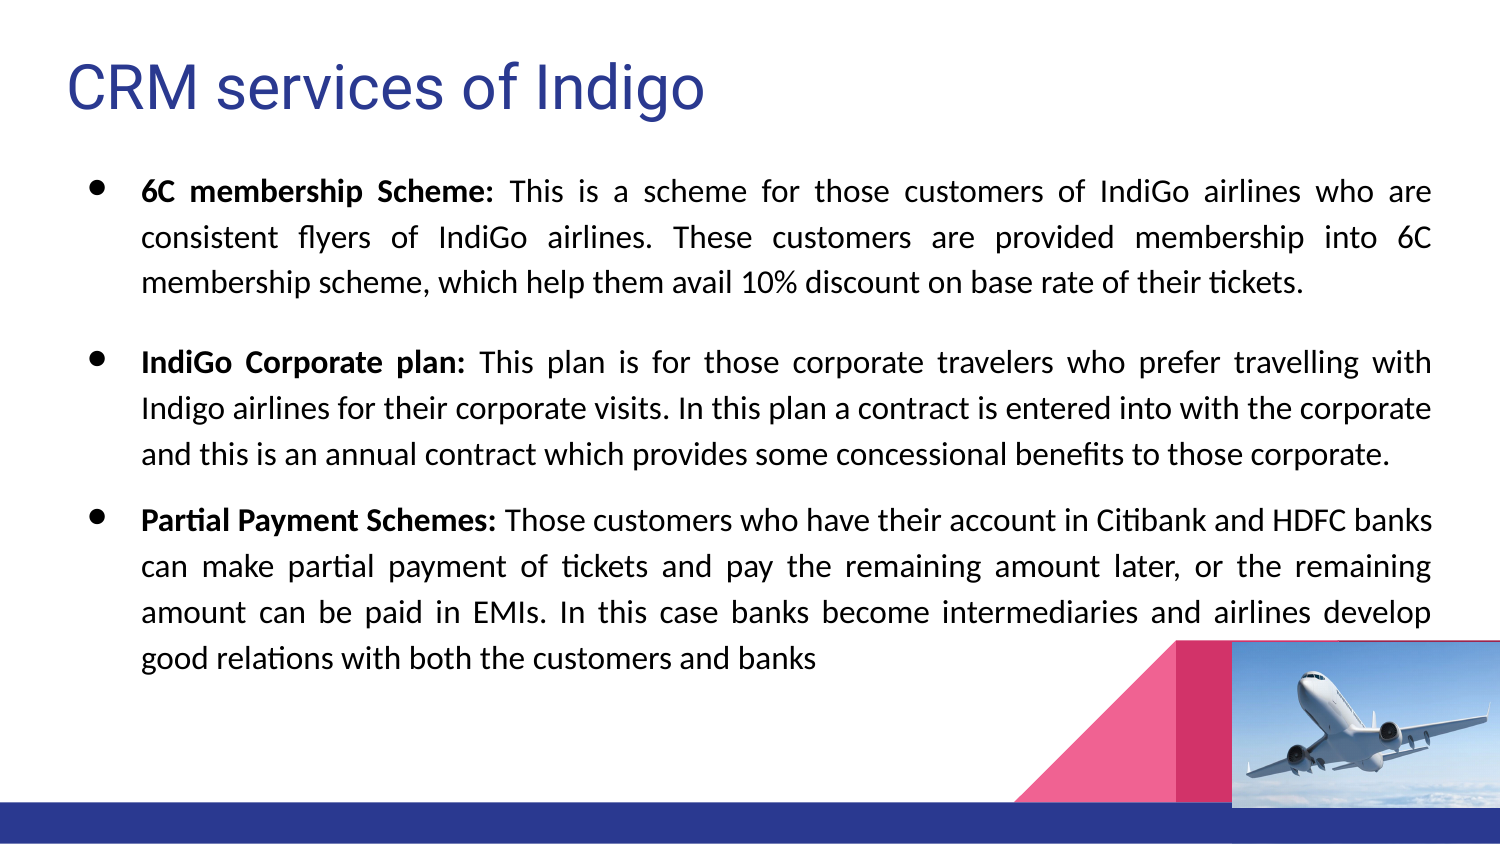

# CRM services of Indigo
6C membership Scheme: This is a scheme for those customers of IndiGo airlines who are consistent flyers of IndiGo airlines. These customers are provided membership into 6C membership scheme, which help them avail 10% discount on base rate of their tickets.
IndiGo Corporate plan: This plan is for those corporate travelers who prefer travelling with Indigo airlines for their corporate visits. In this plan a contract is entered into with the corporate and this is an annual contract which provides some concessional benefits to those corporate.
Partial Payment Schemes: Those customers who have their account in Citibank and HDFC banks can make partial payment of tickets and pay the remaining amount later, or the remaining amount can be paid in EMIs. In this case banks become intermediaries and airlines develop good relations with both the customers and banks